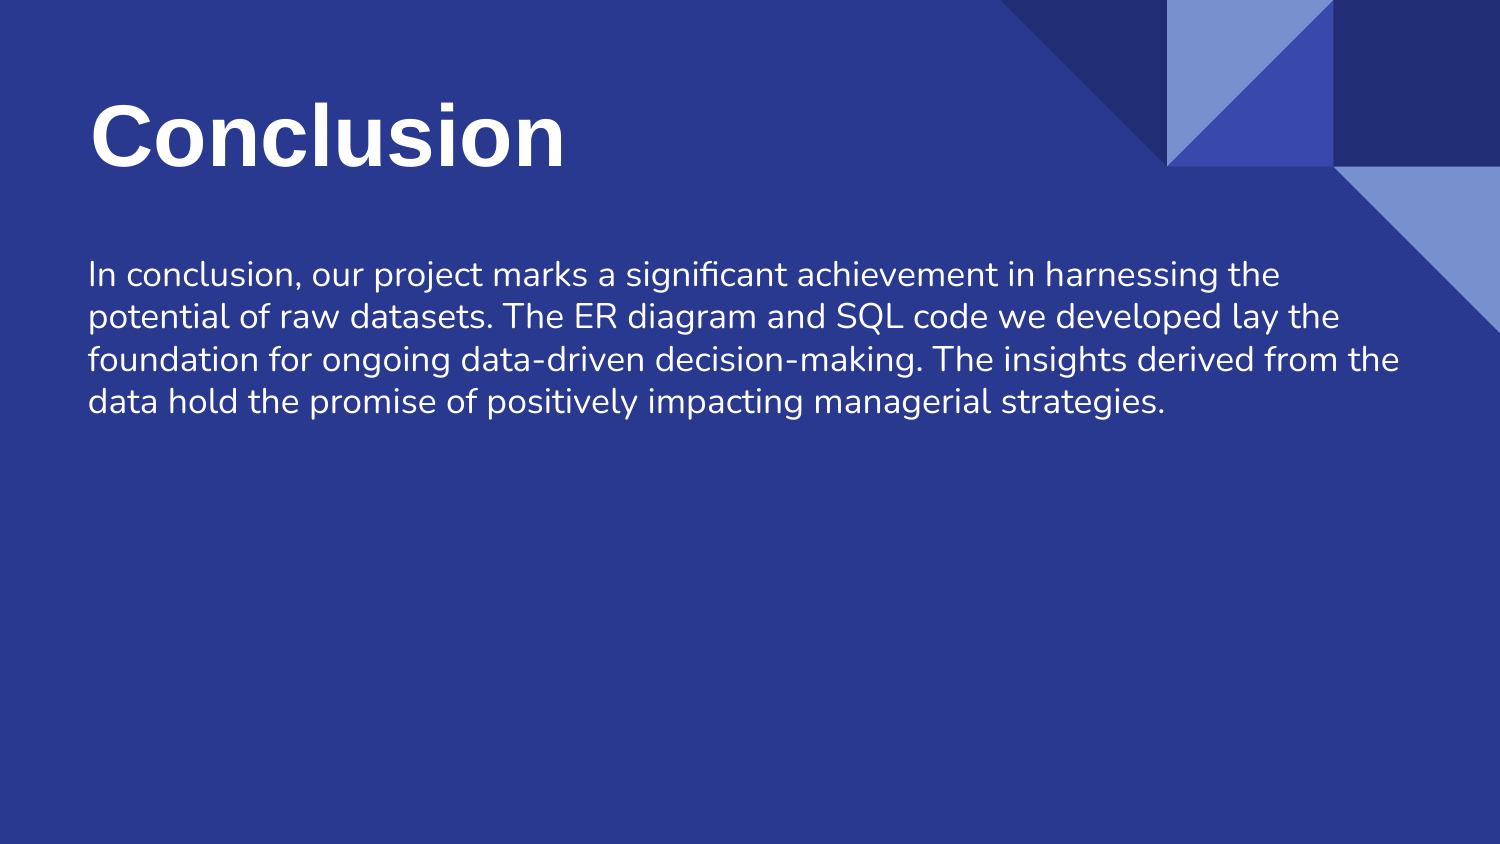

# Conclusion
In conclusion, our project marks a significant achievement in harnessing the potential of raw datasets. The ER diagram and SQL code we developed lay the foundation for ongoing data-driven decision-making. The insights derived from the data hold the promise of positively impacting managerial strategies.